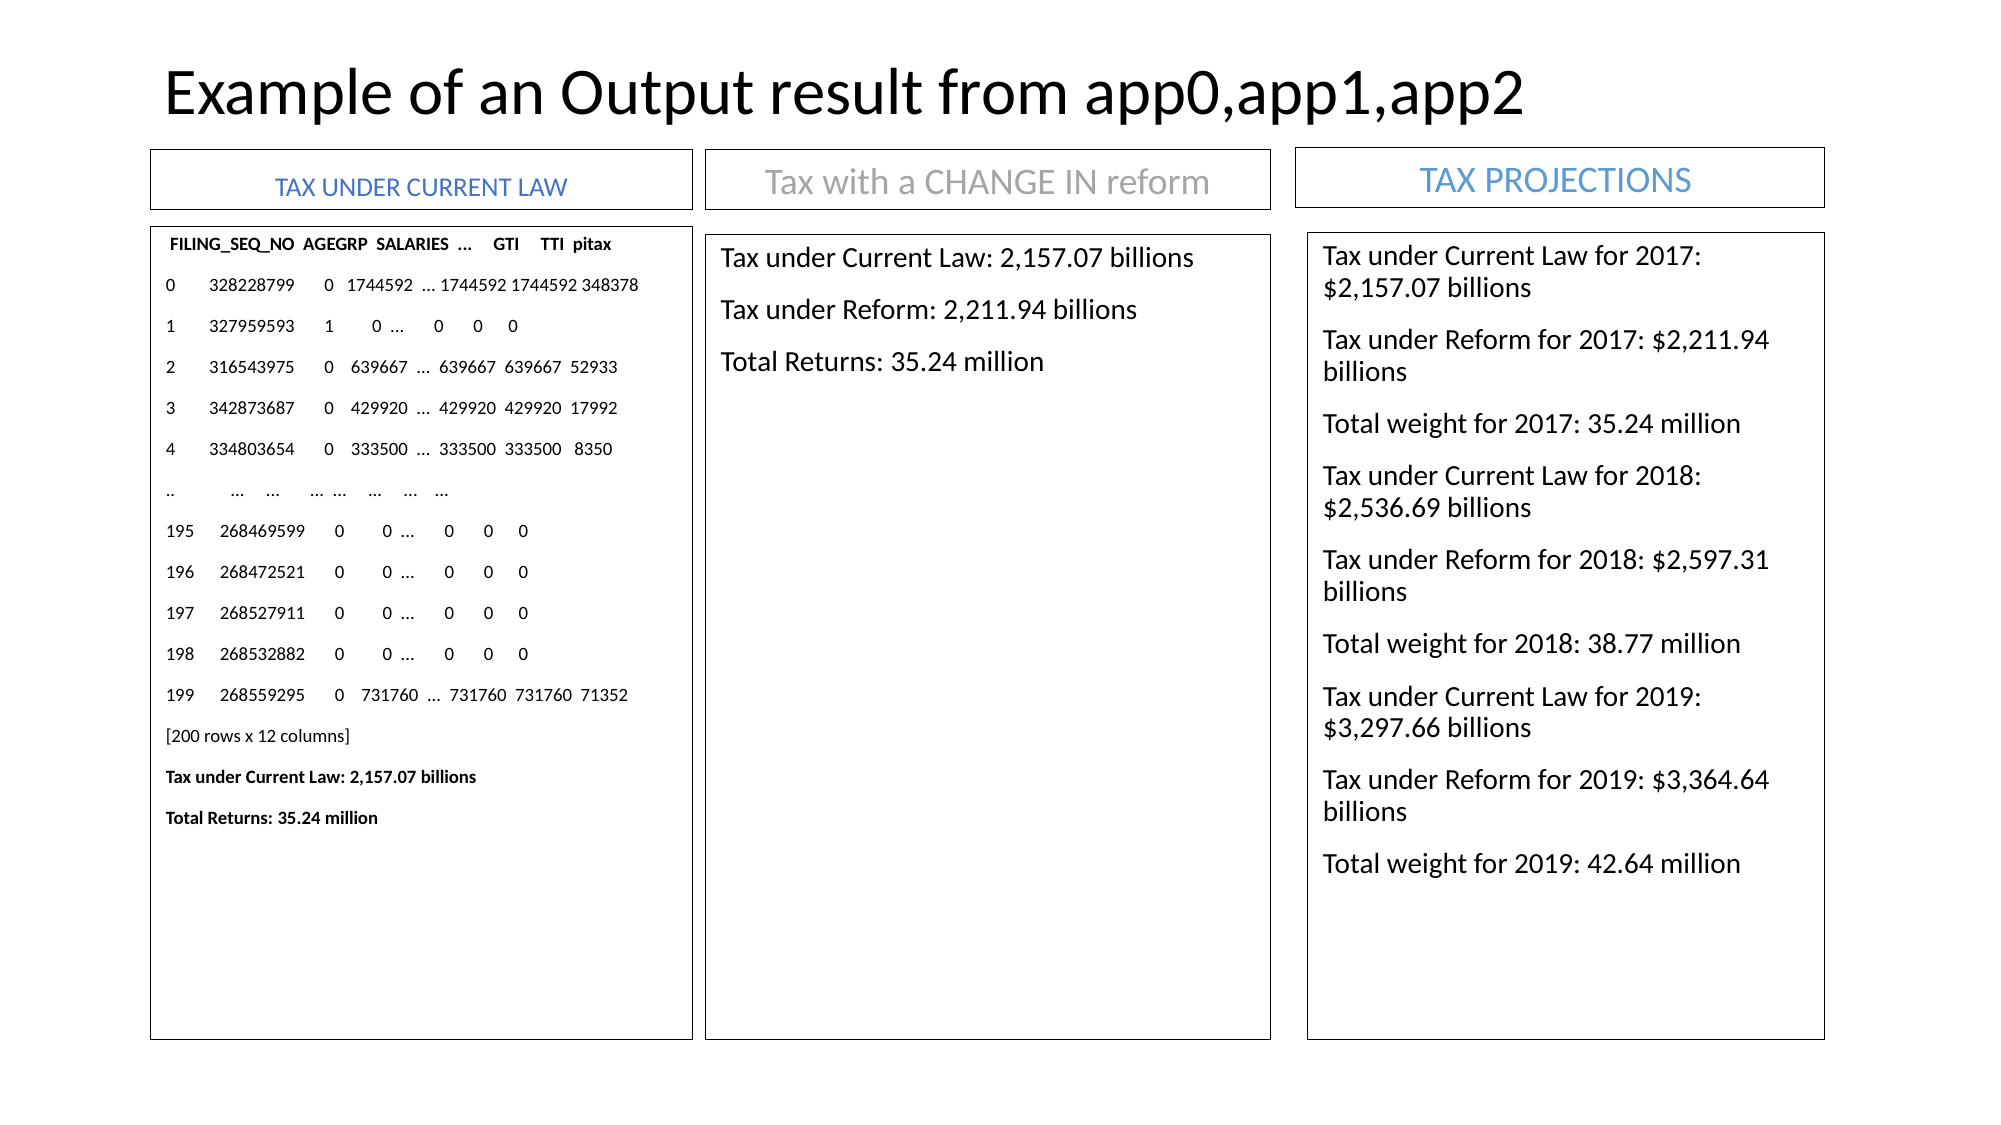

# Example of an Output result from app0,app1,app2
TAX PROJECTIONS

TAX UNDER CURRENT LAW
Tax with a CHANGE IN reform
 FILING_SEQ_NO  AGEGRP  SALARIES  ...     GTI     TTI  pitax
0        328228799       0   1744592  ... 1744592 1744592 348378
1        327959593       1         0  ...       0       0      0
2        316543975       0    639667  ...  639667  639667  52933
3        342873687       0    429920  ...  429920  429920  17992
4        334803654       0    333500  ...  333500  333500   8350
..             ...     ...       ...  ...     ...     ...    ...
195      268469599       0         0  ...       0       0      0
196      268472521       0         0  ...       0       0      0
197      268527911       0         0  ...       0       0      0
198      268532882       0         0  ...       0       0      0
199      268559295       0    731760  ...  731760  731760  71352
[200 rows x 12 columns]
Tax under Current Law: 2,157.07 billions
Total Returns: 35.24 million
Tax under Current Law for 2017: $2,157.07 billions
Tax under Reform for 2017: $2,211.94 billions
Total weight for 2017: 35.24 million
Tax under Current Law for 2018: $2,536.69 billions
Tax under Reform for 2018: $2,597.31 billions
Total weight for 2018: 38.77 million
Tax under Current Law for 2019: $3,297.66 billions
Tax under Reform for 2019: $3,364.64 billions
Total weight for 2019: 42.64 million

Tax under Current Law: 2,157.07 billions
Tax under Reform: 2,211.94 billions
Total Returns: 35.24 million